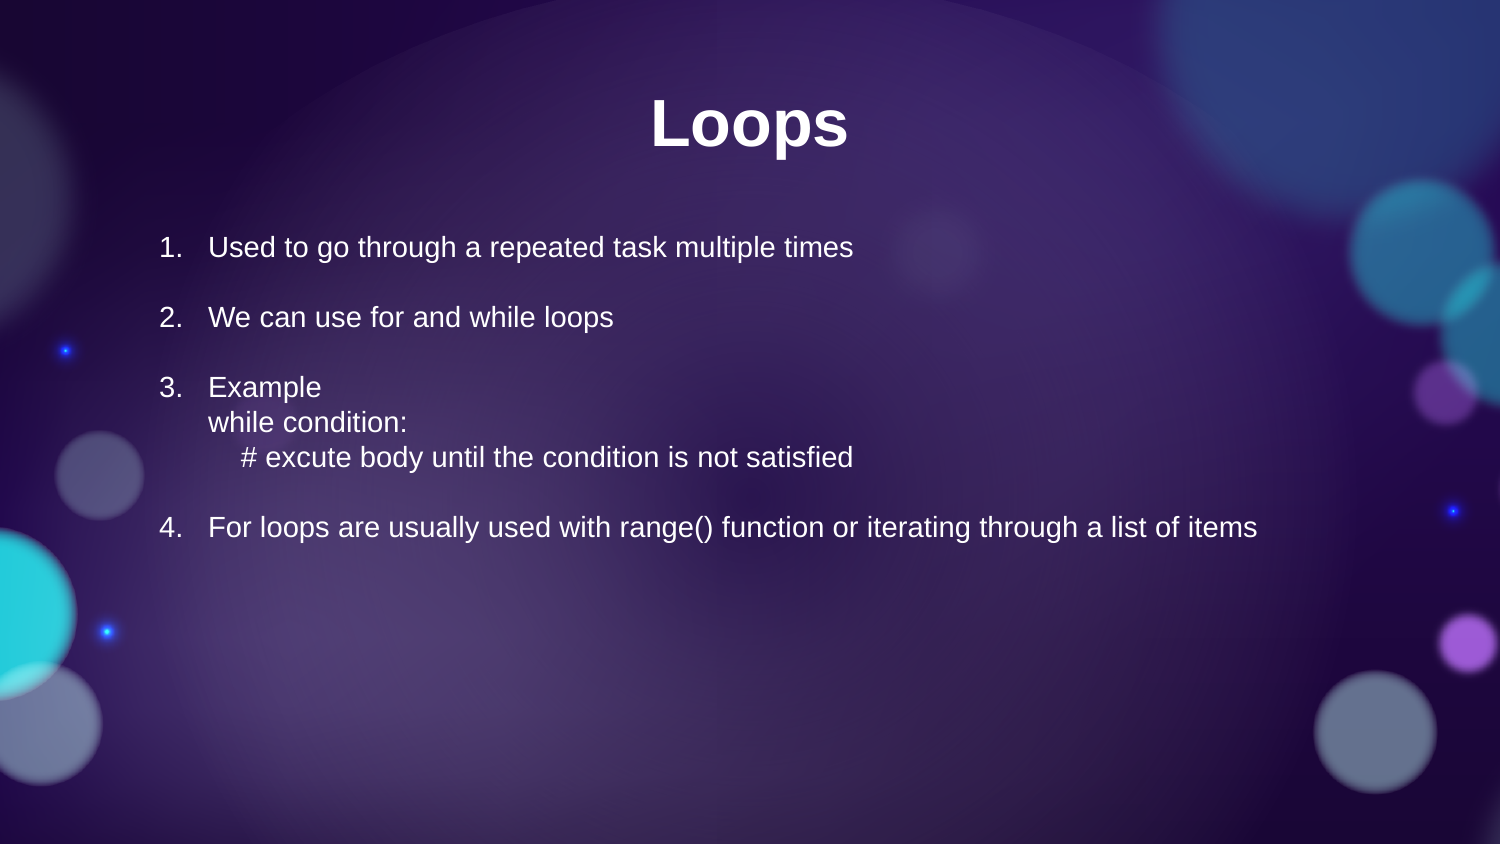

# Loops
Used to go through a repeated task multiple times
We can use for and while loops
Example
while condition:
    # excute body until the condition is not satisfied
For loops are usually used with range() function or iterating through a list of items